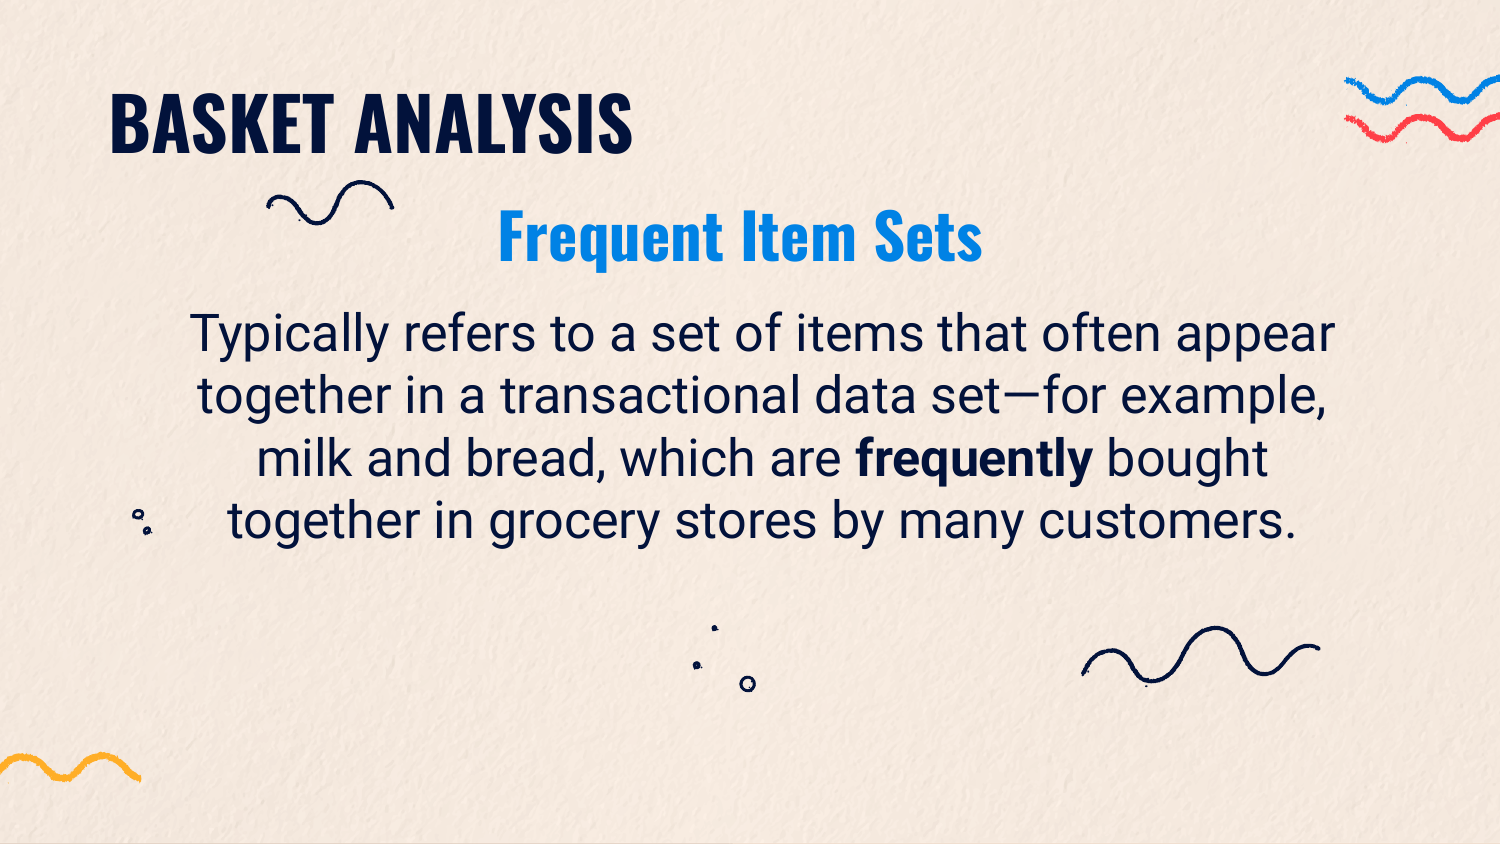

BASKET ANALYSIS
# Frequent Item Sets
Typically refers to a set of items that often appear together in a transactional data set—for example, milk and bread, which are frequently bought together in grocery stores by many customers.